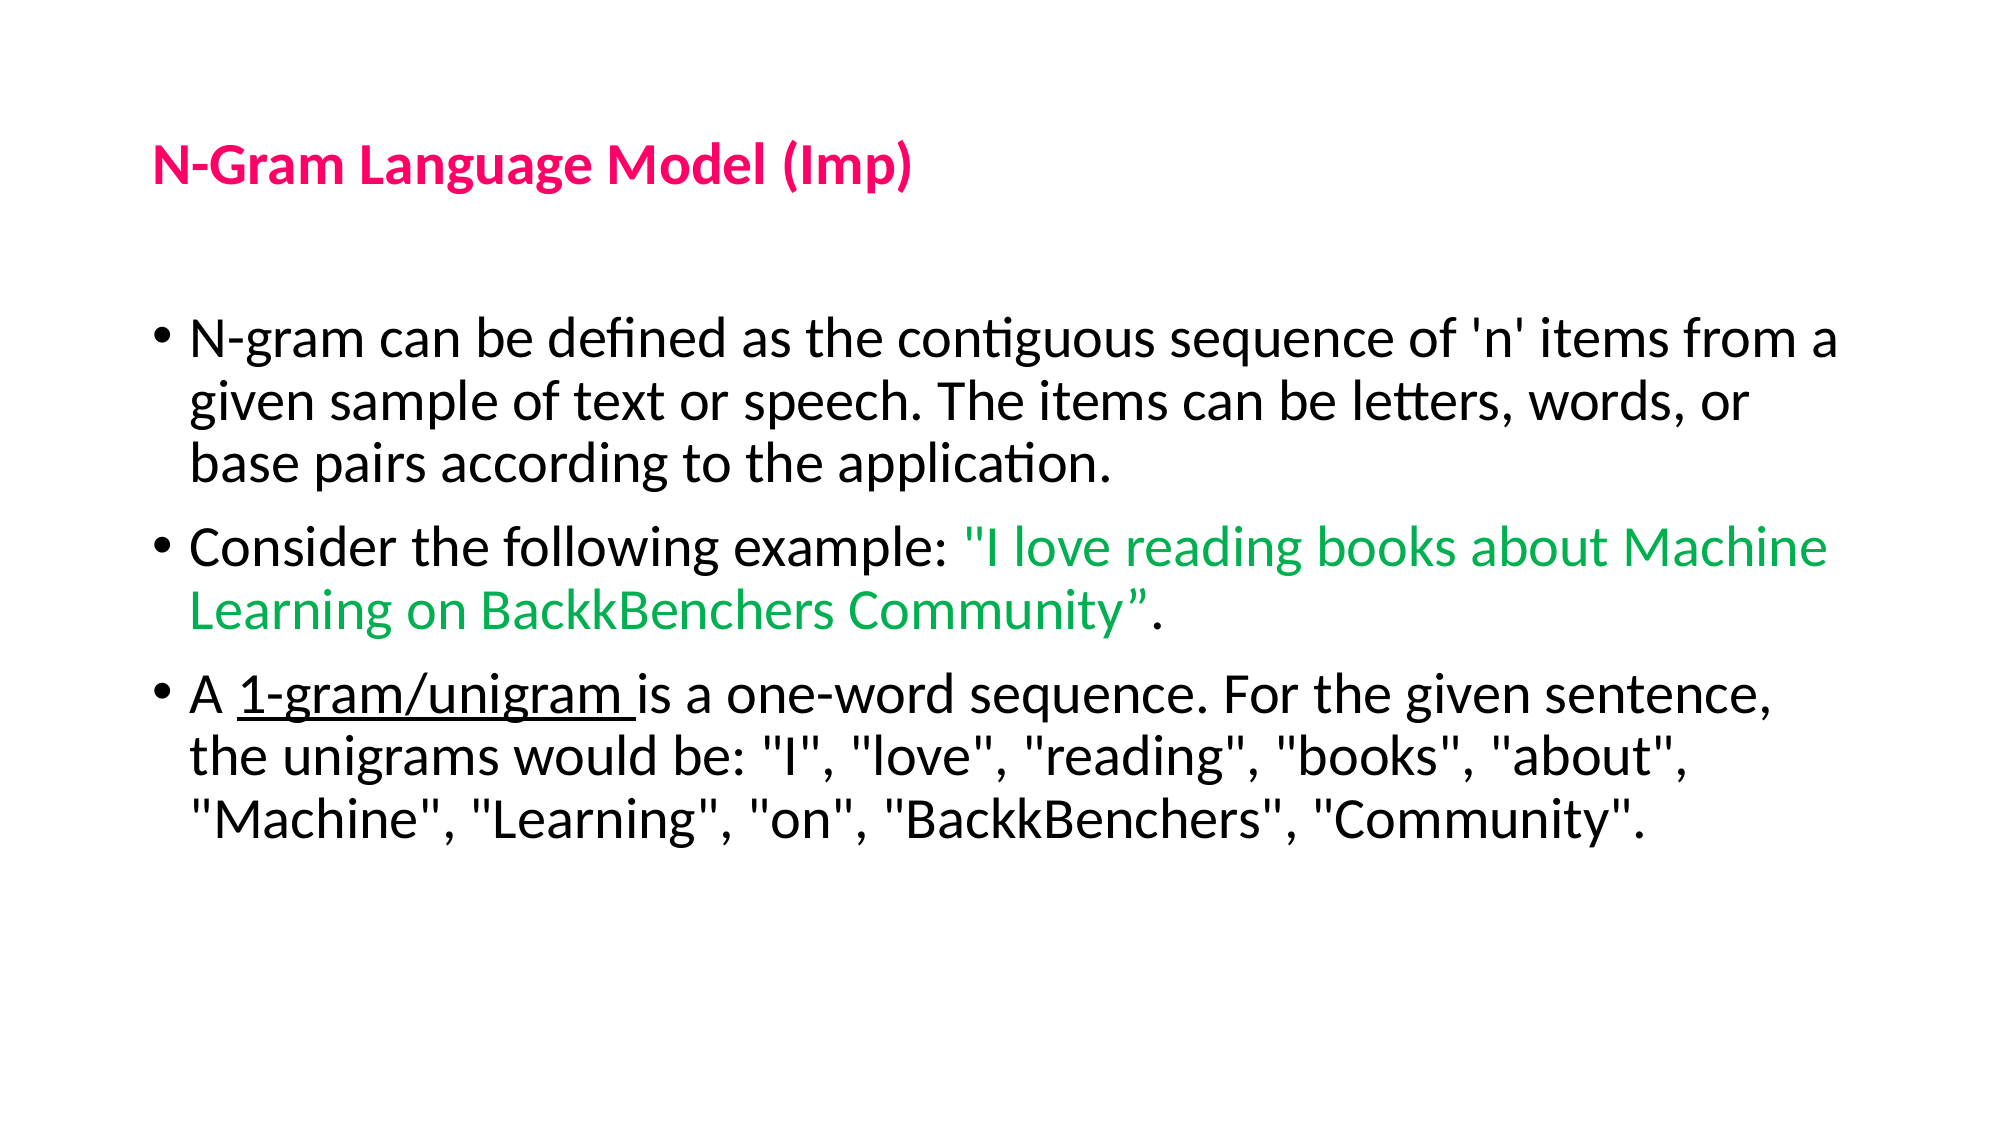

# N-Gram Language Model (Imp)
N-gram can be defined as the contiguous sequence of 'n' items from a given sample of text or speech. The items can be letters, words, or base pairs according to the application.
Consider the following example: "I love reading books about Machine Learning on BackkBenchers Community”.
A 1-gram/unigram is a one-word sequence. For the given sentence, the unigrams would be: "I", "love", "reading", "books", "about", "Machine", "Learning", "on", "BackkBenchers", "Community".